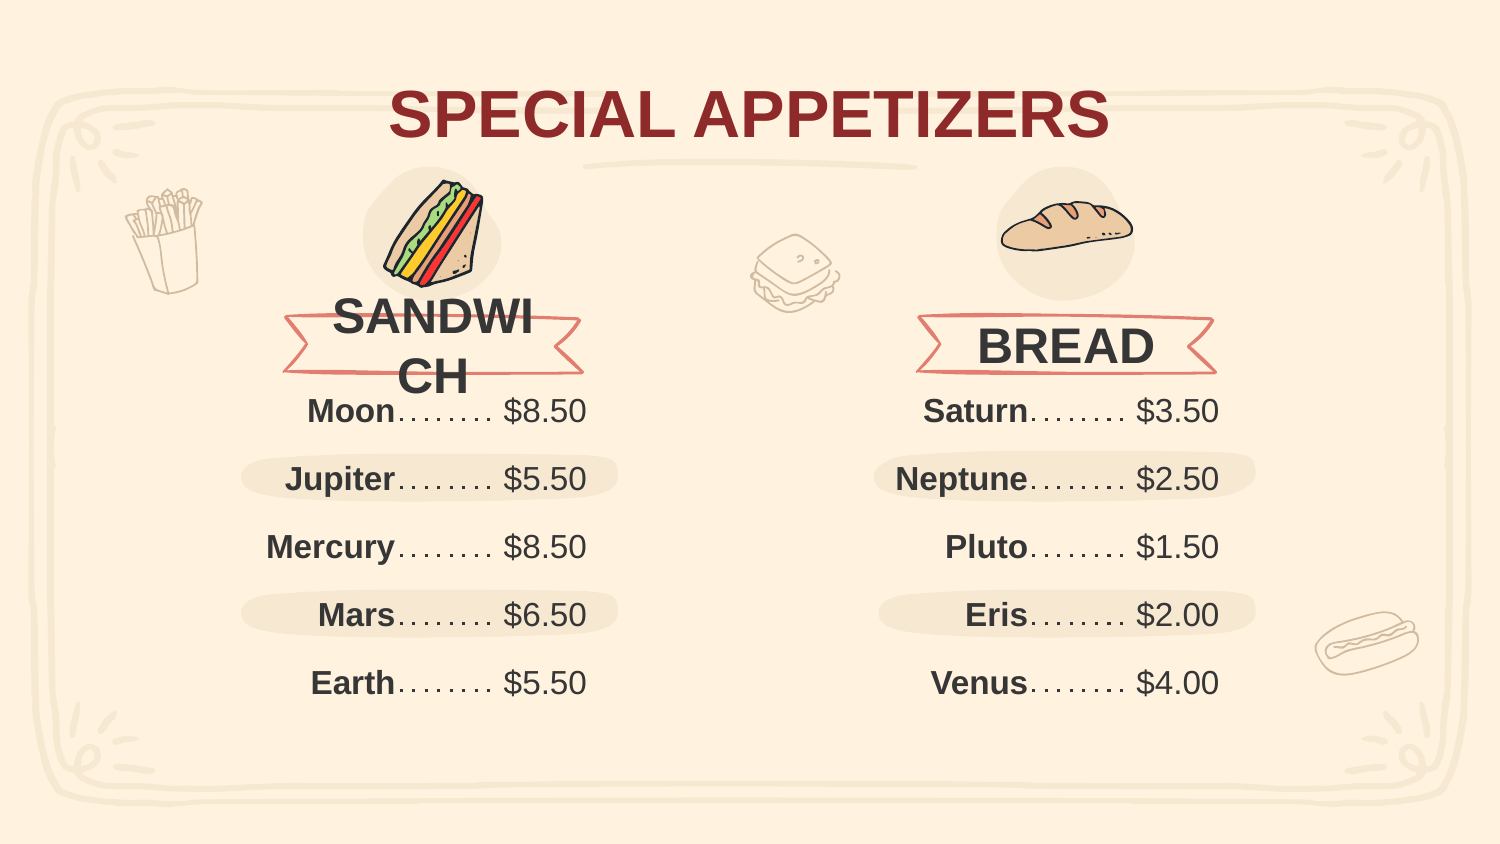

# SPECIAL APPETIZERS

SANDWICH
BREAD
Moon
$8.50
Saturn
$3.50

Jupiter
$5.50
Neptune
$2.50
Mercury
$8.50
Pluto
$1.50

Mars
$6.50
Eris
$2.00

Earth
$5.50
Venus
$4.00